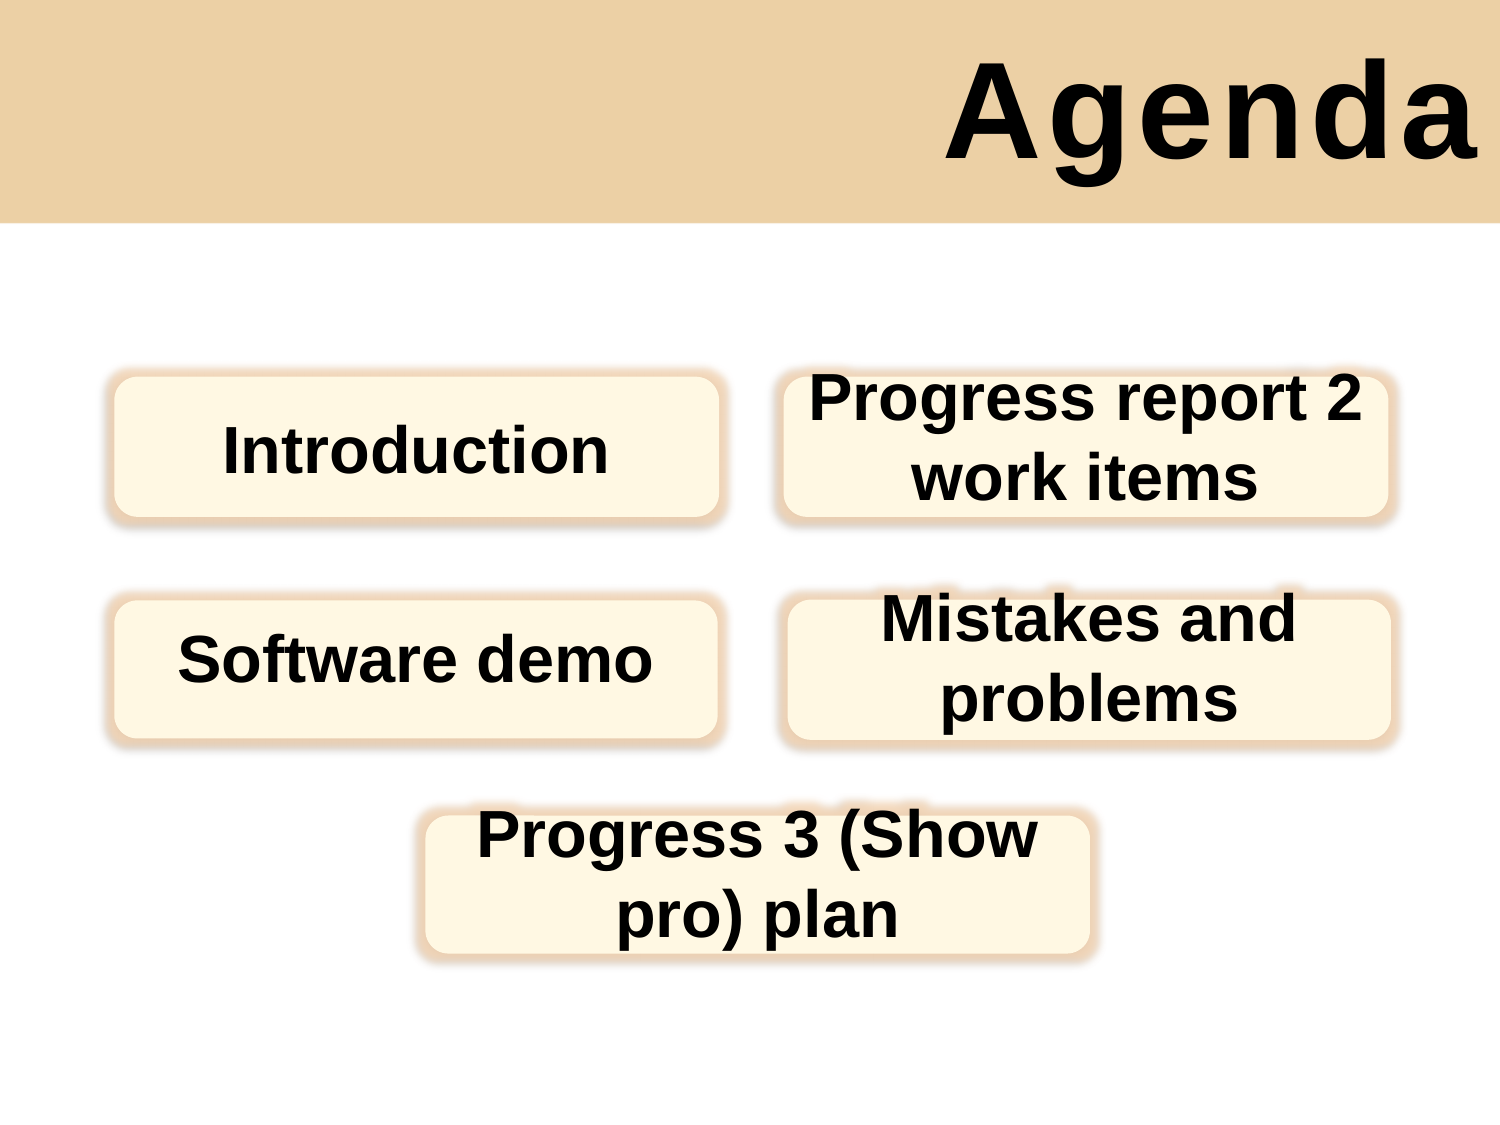

Agenda
Introduction
Progress report 2 work items

Mistakes and problems

Software demo

Progress 3 (Show pro) plan